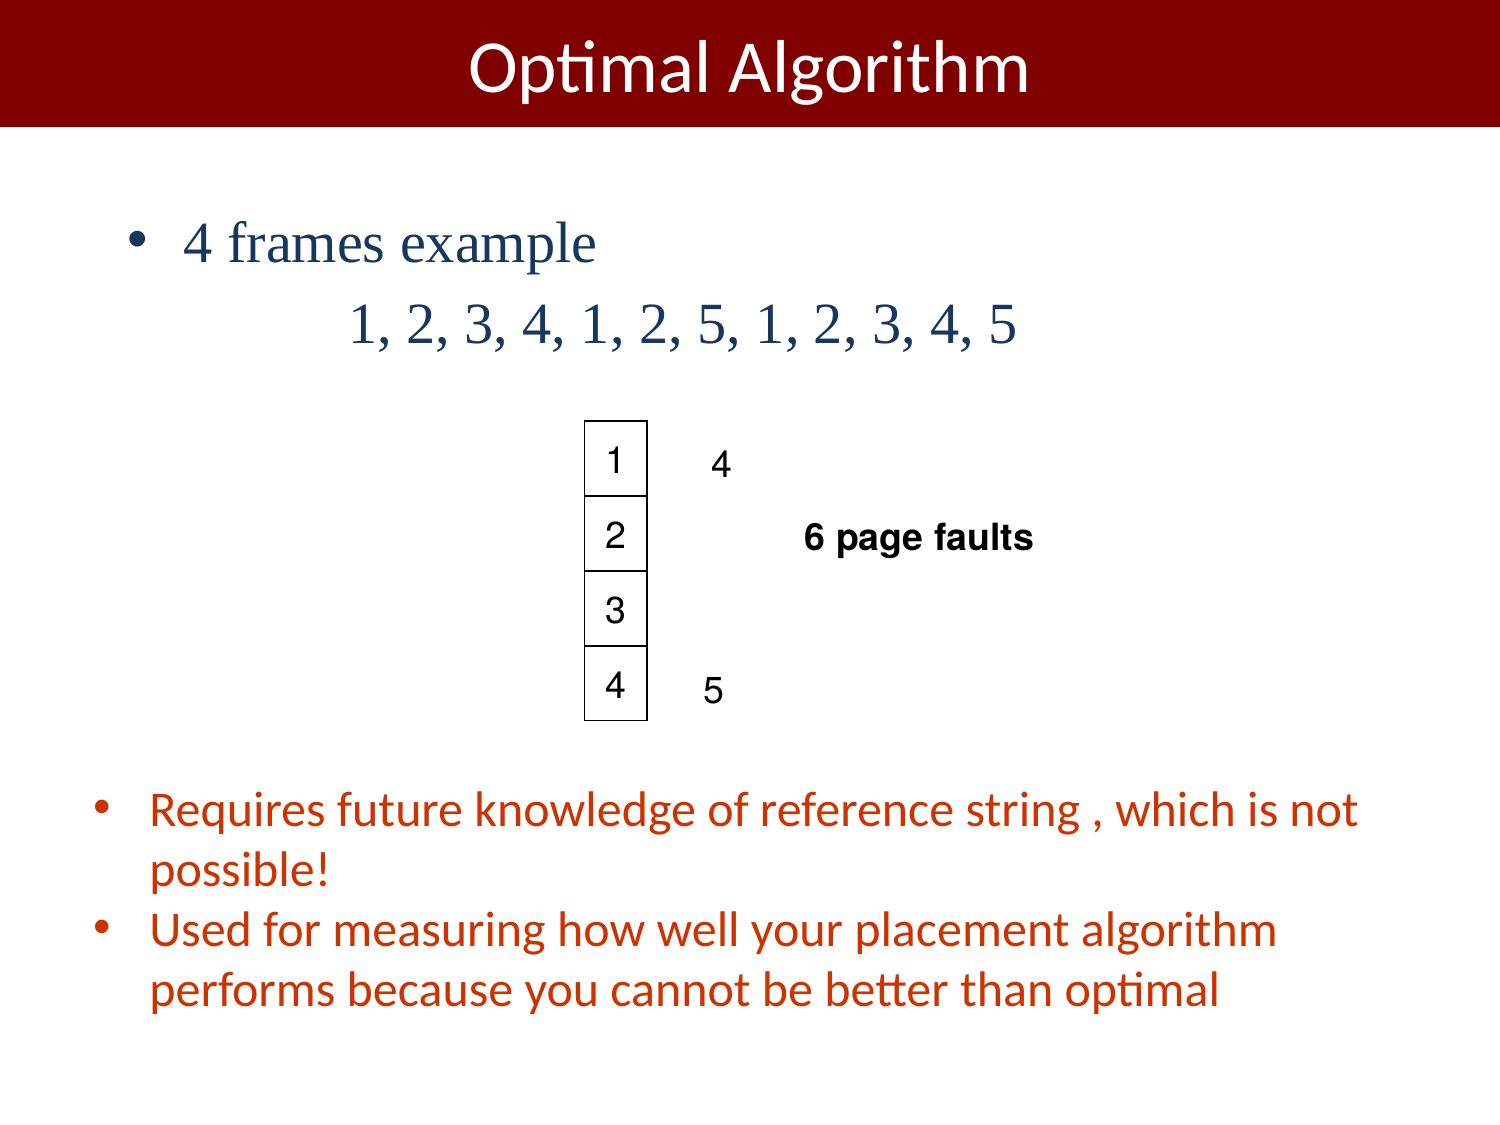

# Optimal Algorithm
4 frames example
		 1, 2, 3, 4, 1, 2, 5, 1, 2, 3, 4, 5

1
       4
2
6 page faults
3
4
5
Requires future knowledge of reference string , which is not possible!
Used for measuring how well your placement algorithm performs because you cannot be better than optimal